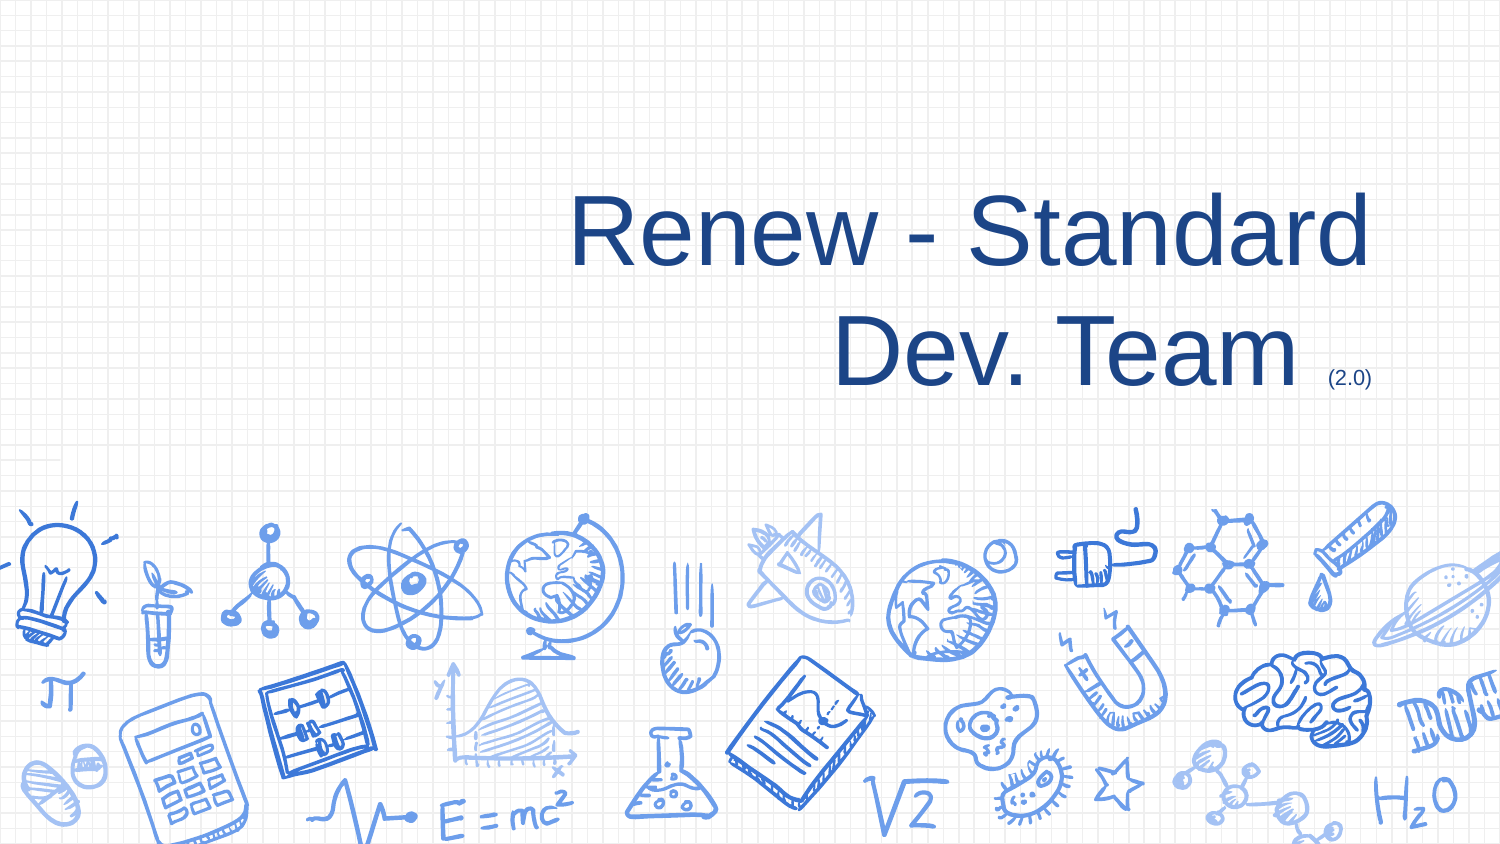

# Renew - Standard Dev. Team (2.0)